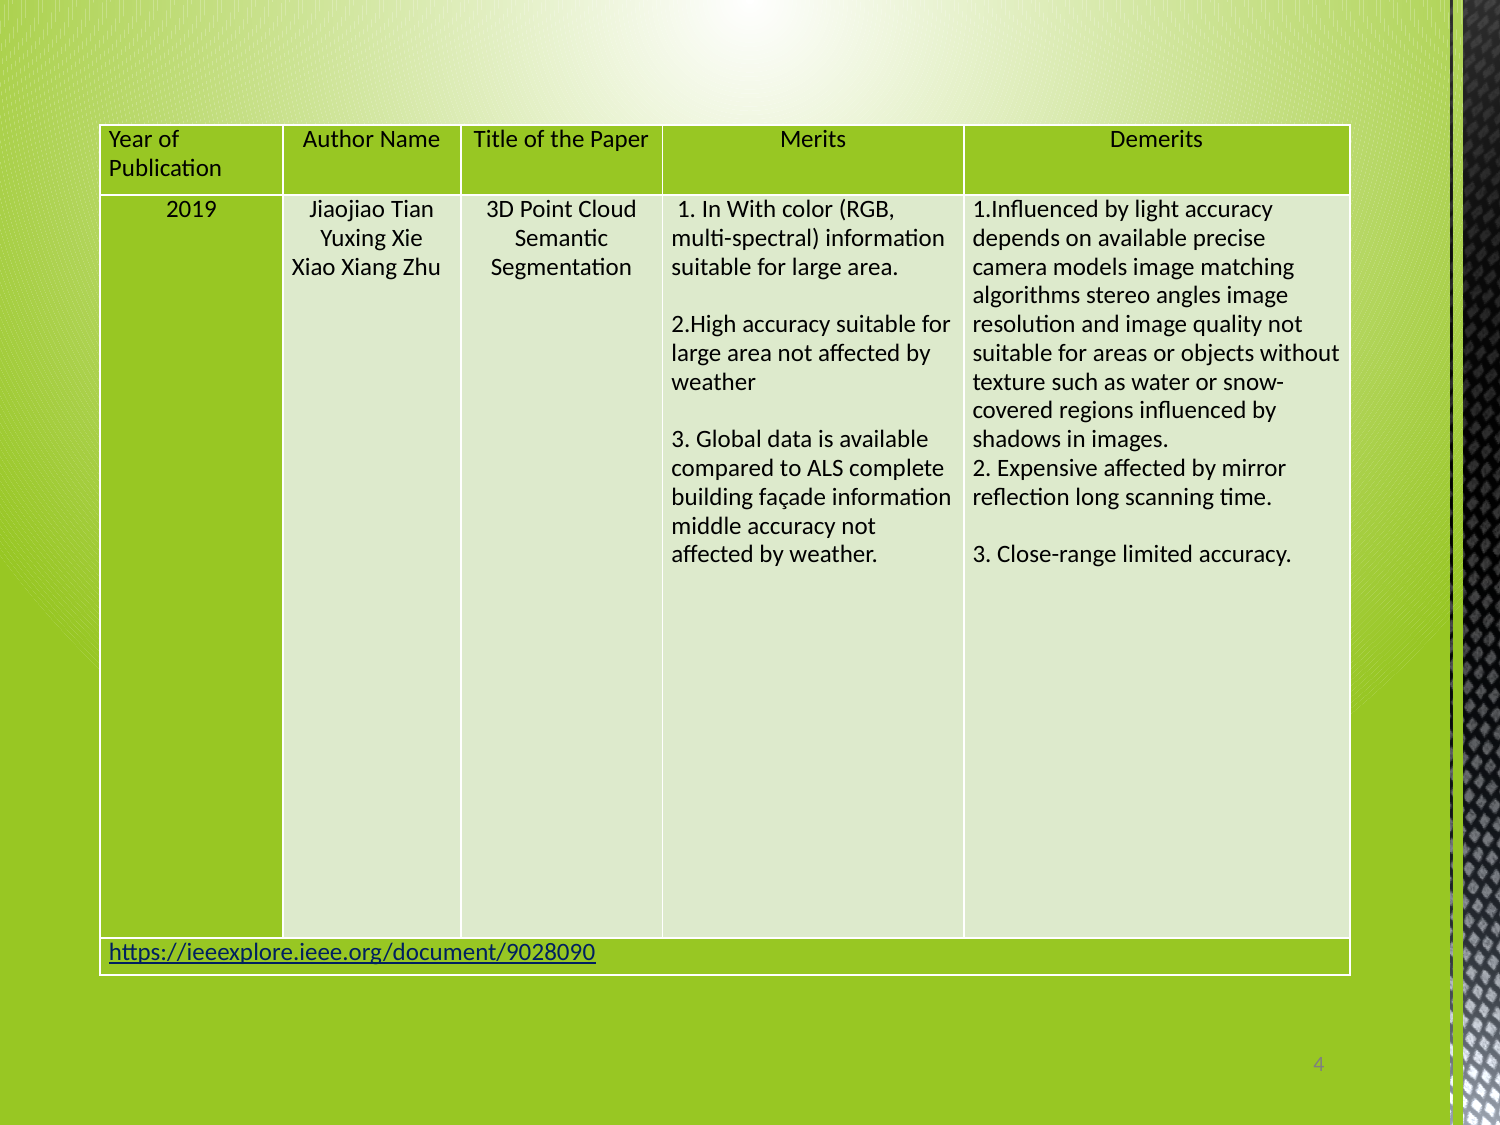

| Year of Publication | Author Name | Title of the Paper | Merits | Demerits |
| --- | --- | --- | --- | --- |
| 2019 | Jiaojiao Tian Yuxing Xie Xiao Xiang Zhu | 3D Point Cloud Semantic Segmentation | 1. In With color (RGB, multi-spectral) information suitable for large area.   2.High accuracy suitable for large area not affected by weather 3. Global data is available compared to ALS complete building façade information middle accuracy not affected by weather. | 1.Influenced by light accuracy depends on available precise camera models image matching algorithms stereo angles image resolution and image quality not suitable for areas or objects without texture such as water or snow-covered regions influenced by shadows in images. 2. Expensive affected by mirror reflection long scanning time.   3. Close-range limited accuracy. |
| https://ieeexplore.ieee.org/document/9028090 |  |  |  |  |
4